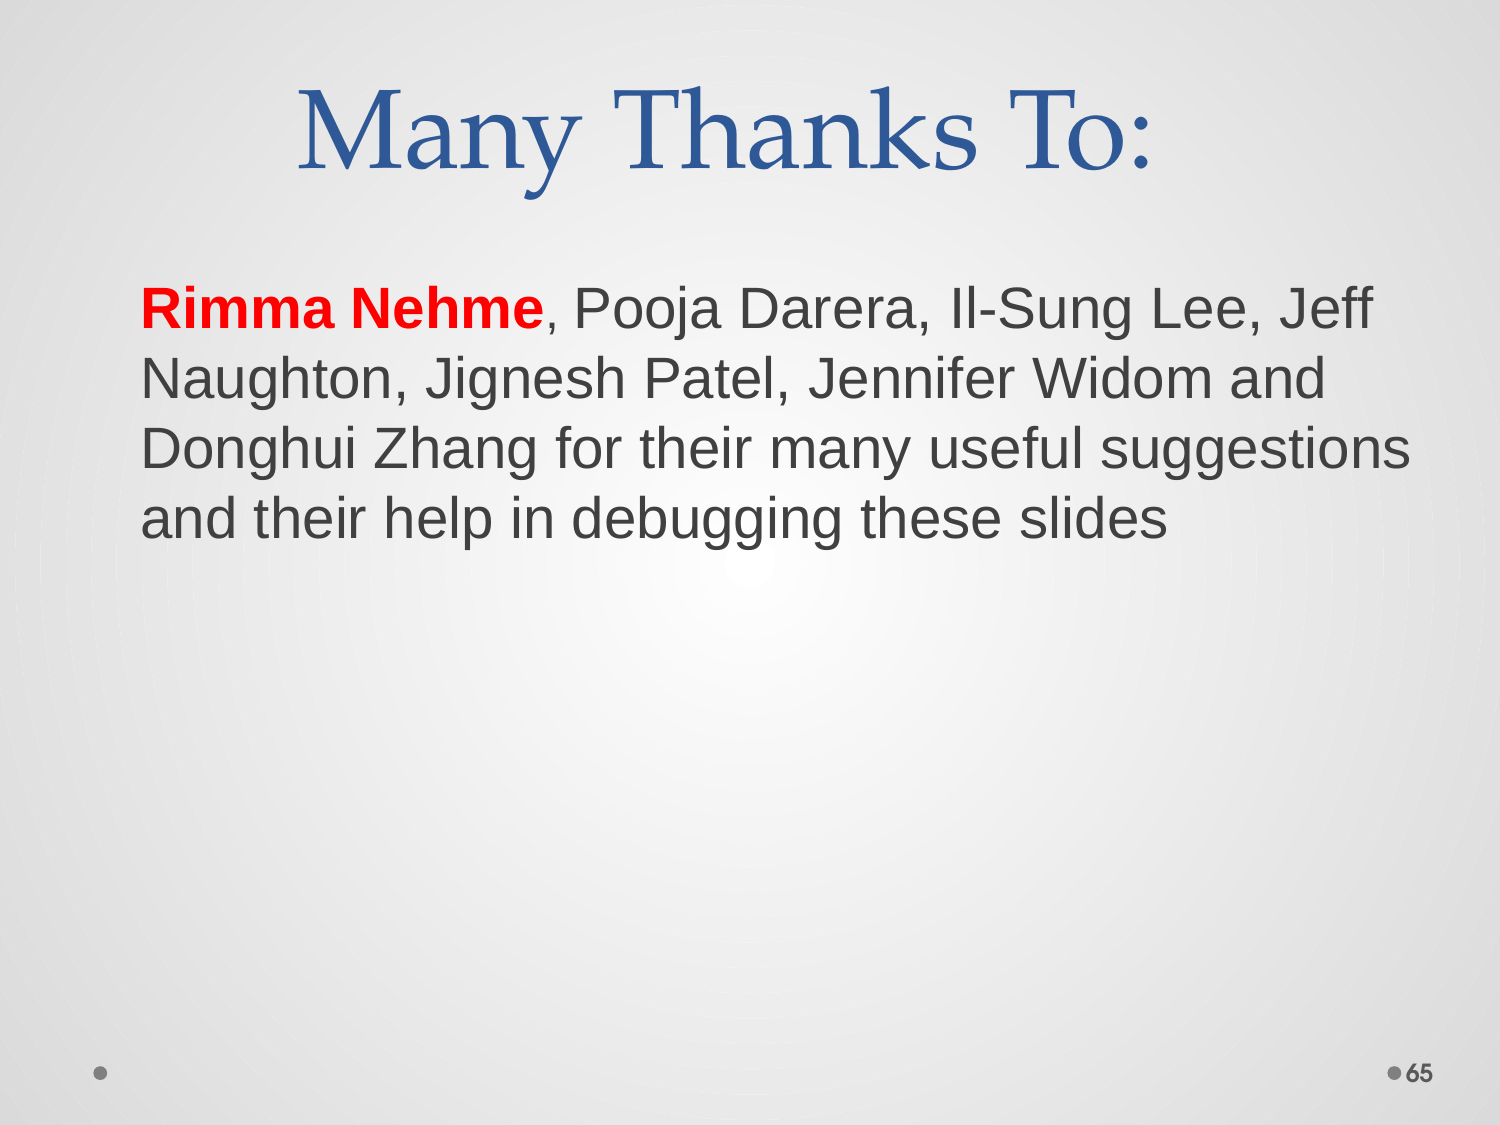

# Many Thanks To:
	Rimma Nehme, Pooja Darera, Il-Sung Lee, Jeff Naughton, Jignesh Patel, Jennifer Widom and Donghui Zhang for their many useful suggestions and their help in debugging these slides

65